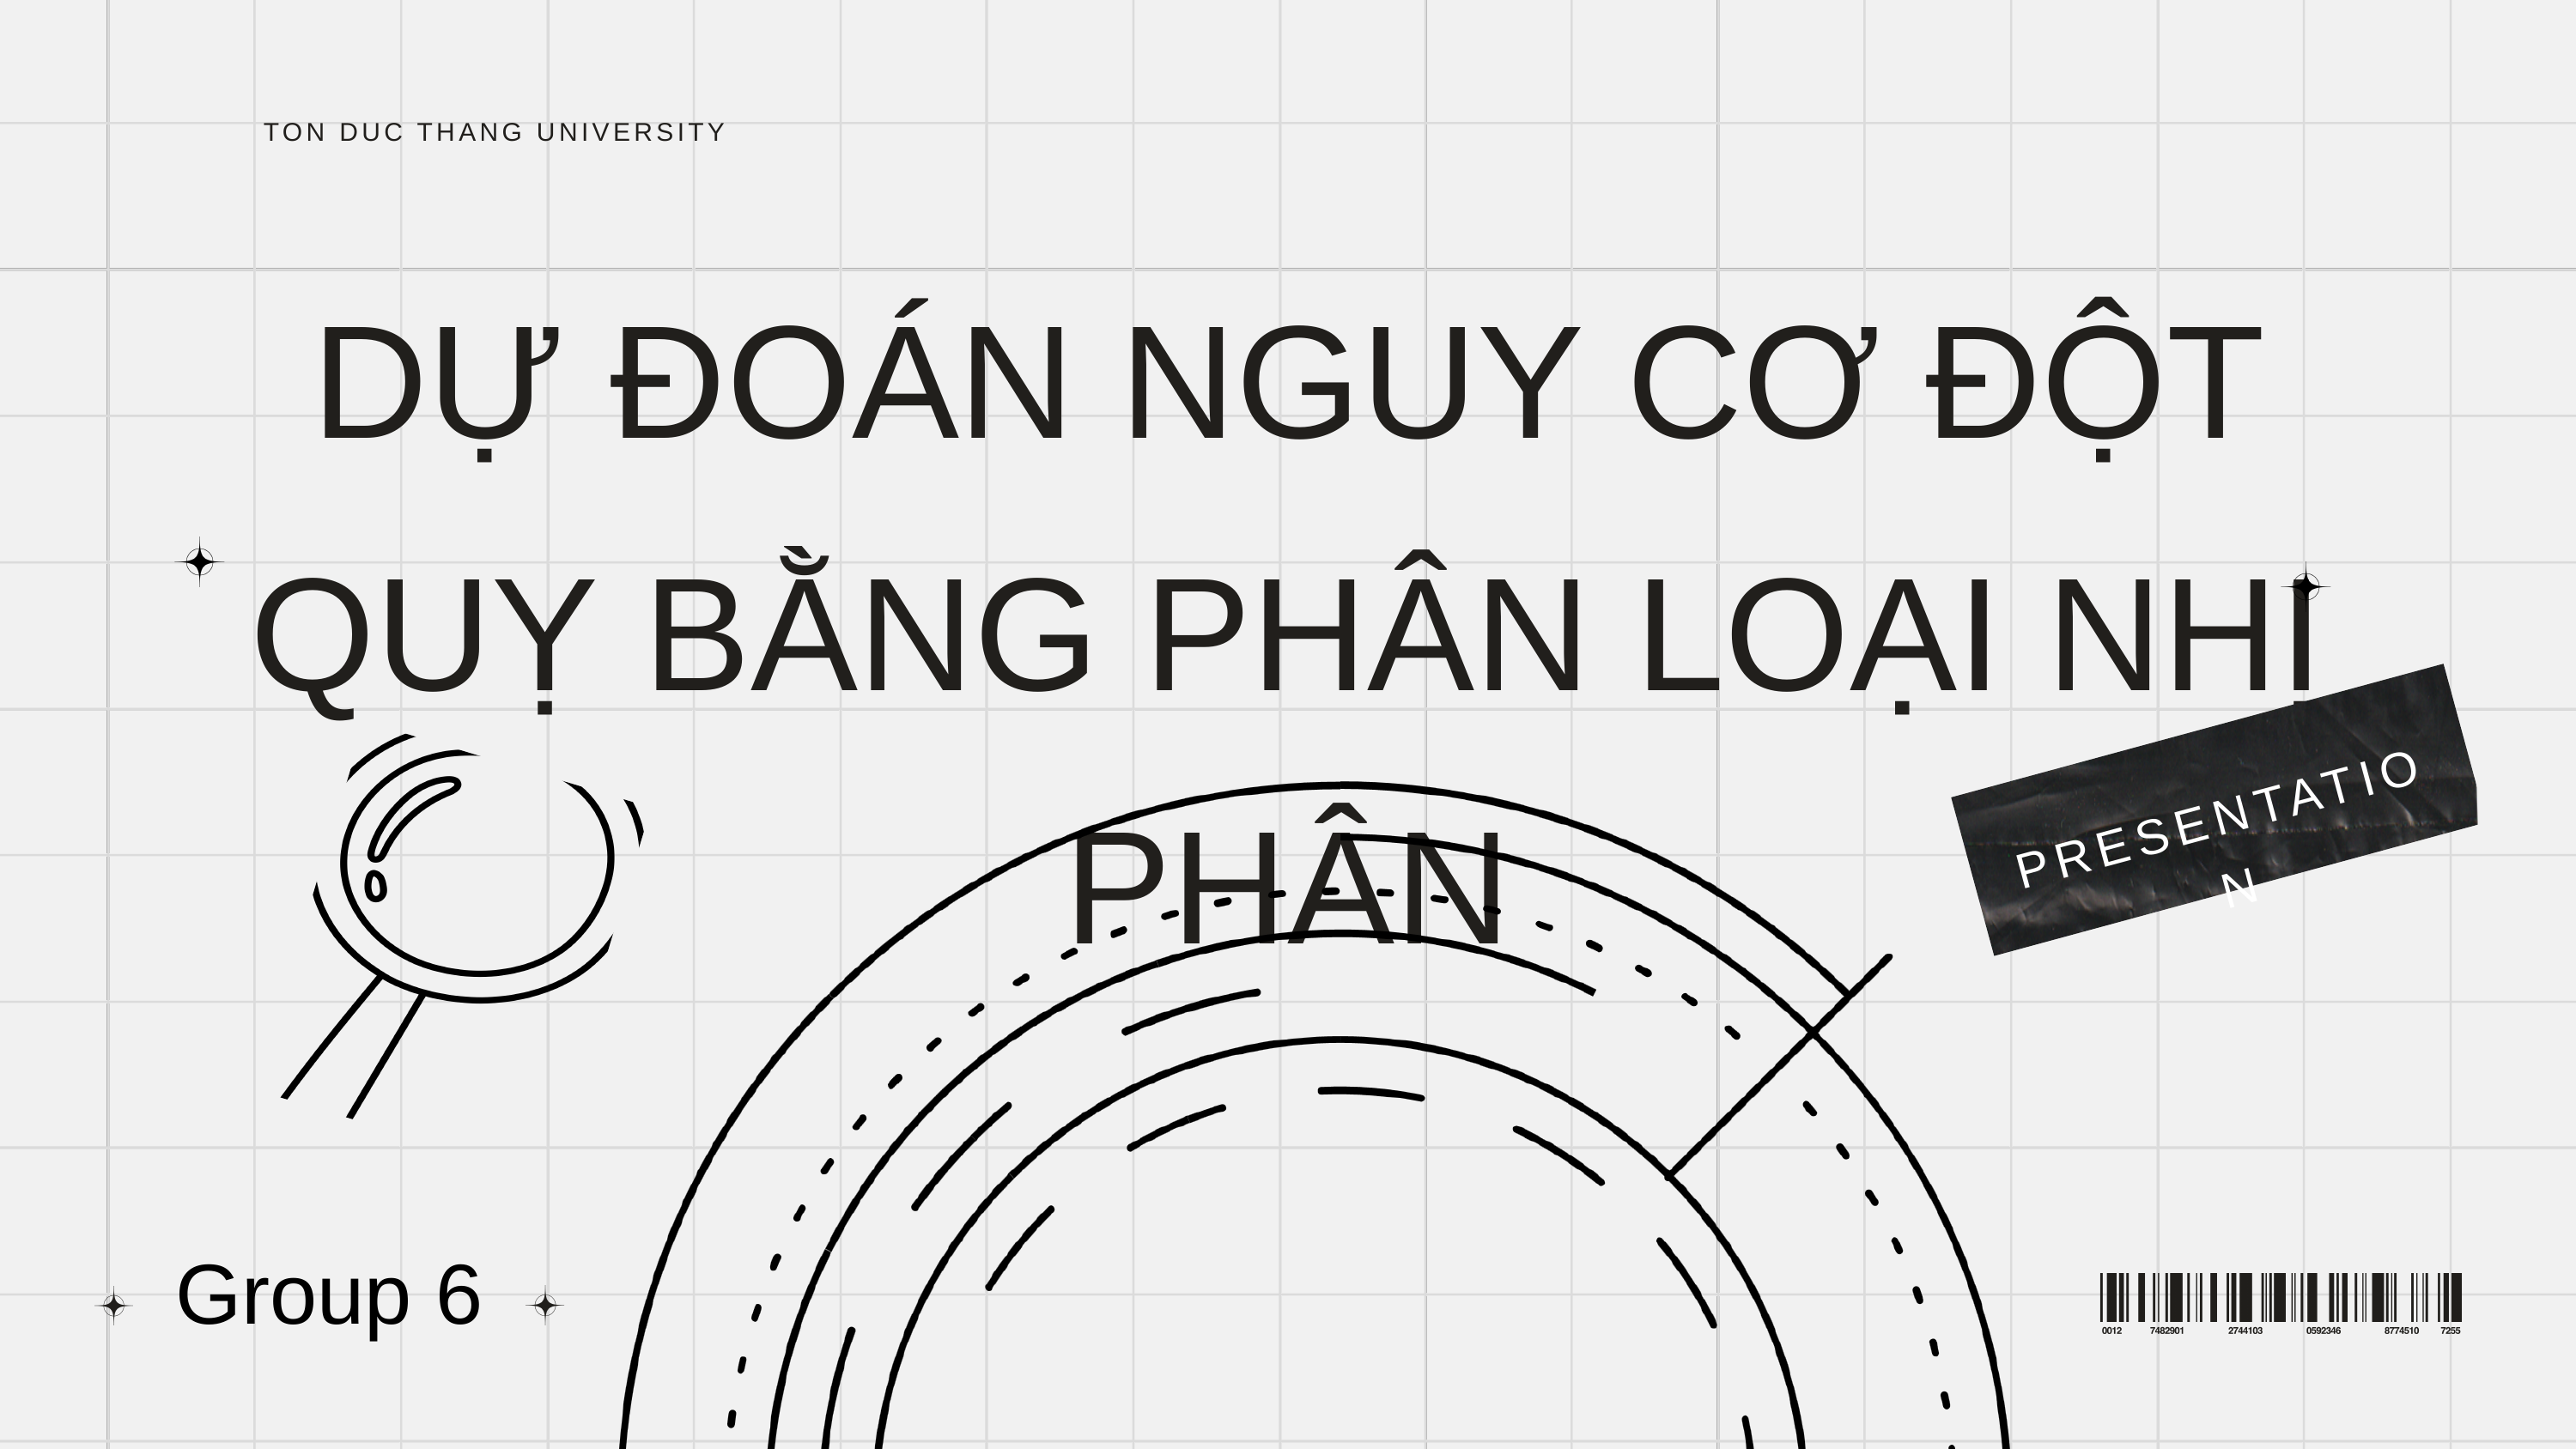

TON DUC THANG UNIVERSITY
DỰ ĐOÁN NGUY CƠ ĐỘT QUỴ BẰNG PHÂN LOẠI NHỊ PHÂN

PRESENTATION

Group 6